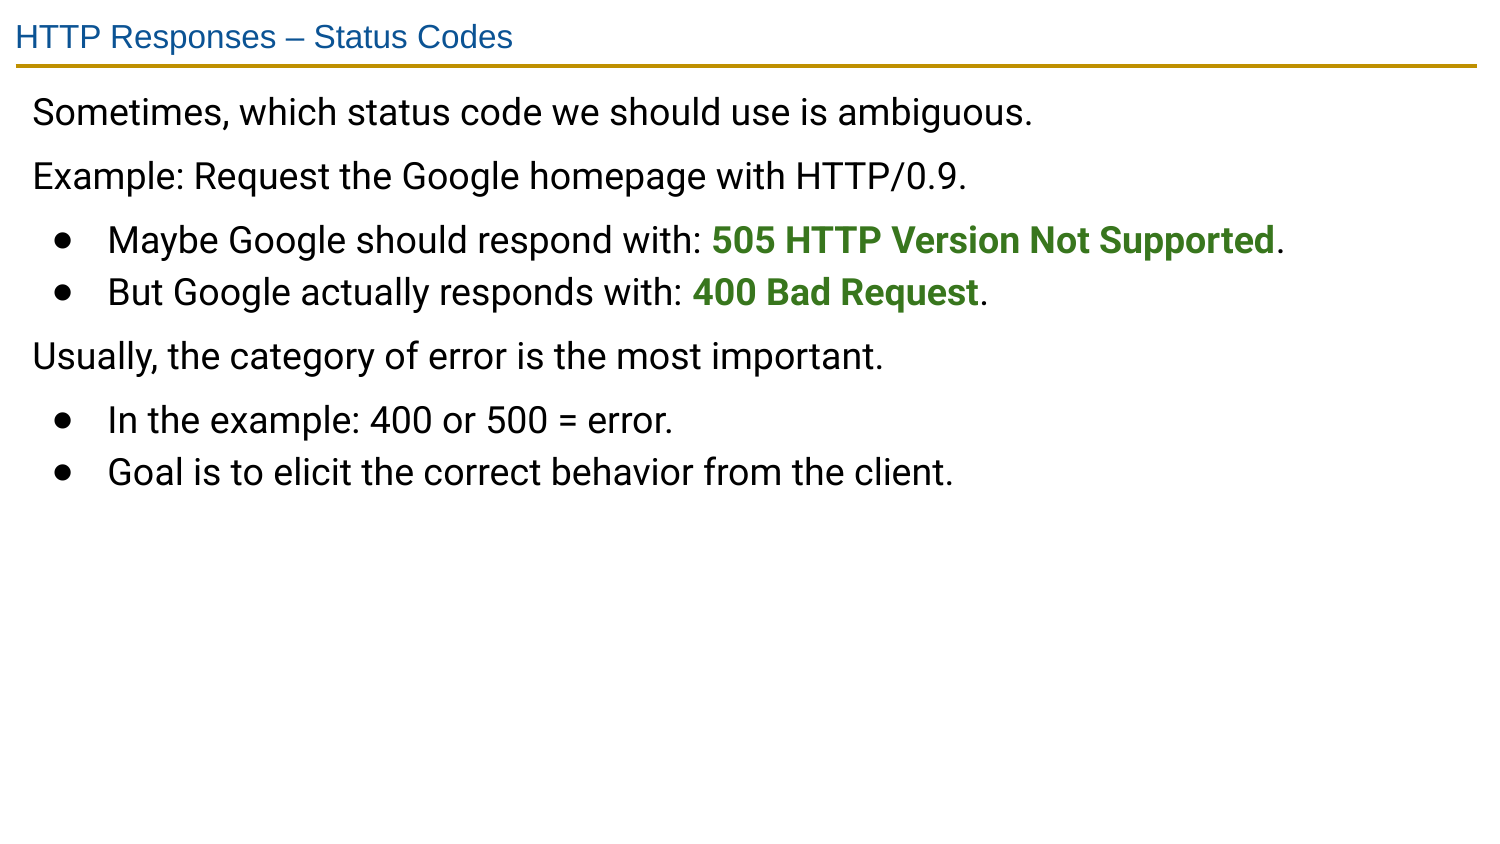

# HTTP Responses – Status Codes
Sometimes, which status code we should use is ambiguous.
Example: Request the Google homepage with HTTP/0.9.
Maybe Google should respond with: 505 HTTP Version Not Supported.
But Google actually responds with: 400 Bad Request.
Usually, the category of error is the most important.
In the example: 400 or 500 = error.
Goal is to elicit the correct behavior from the client.